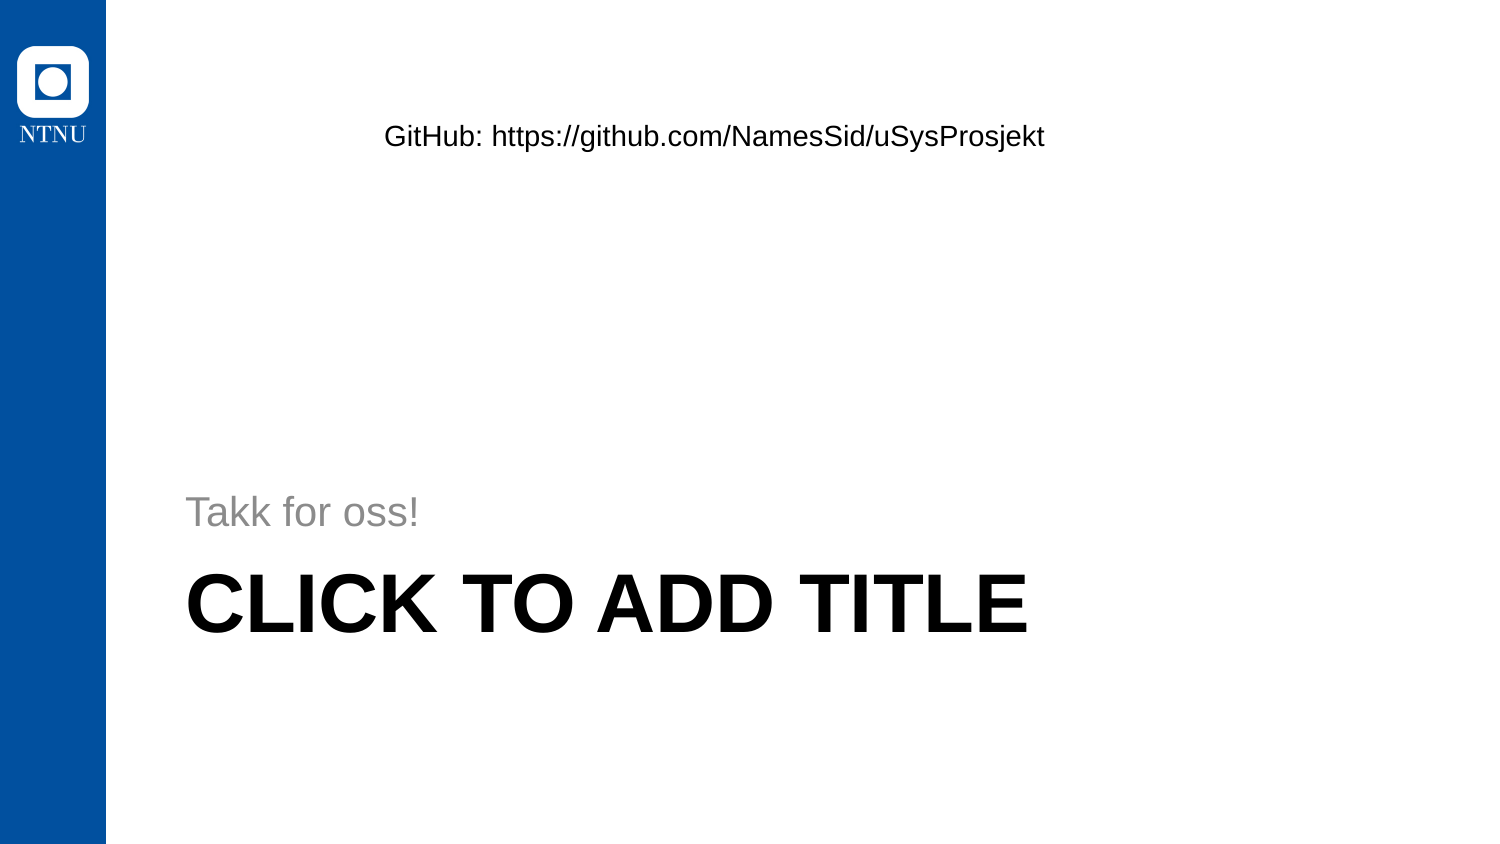

GitHub: https://github.com/NamesSid/uSysProsjekt
Takk for oss!
# Click to add title